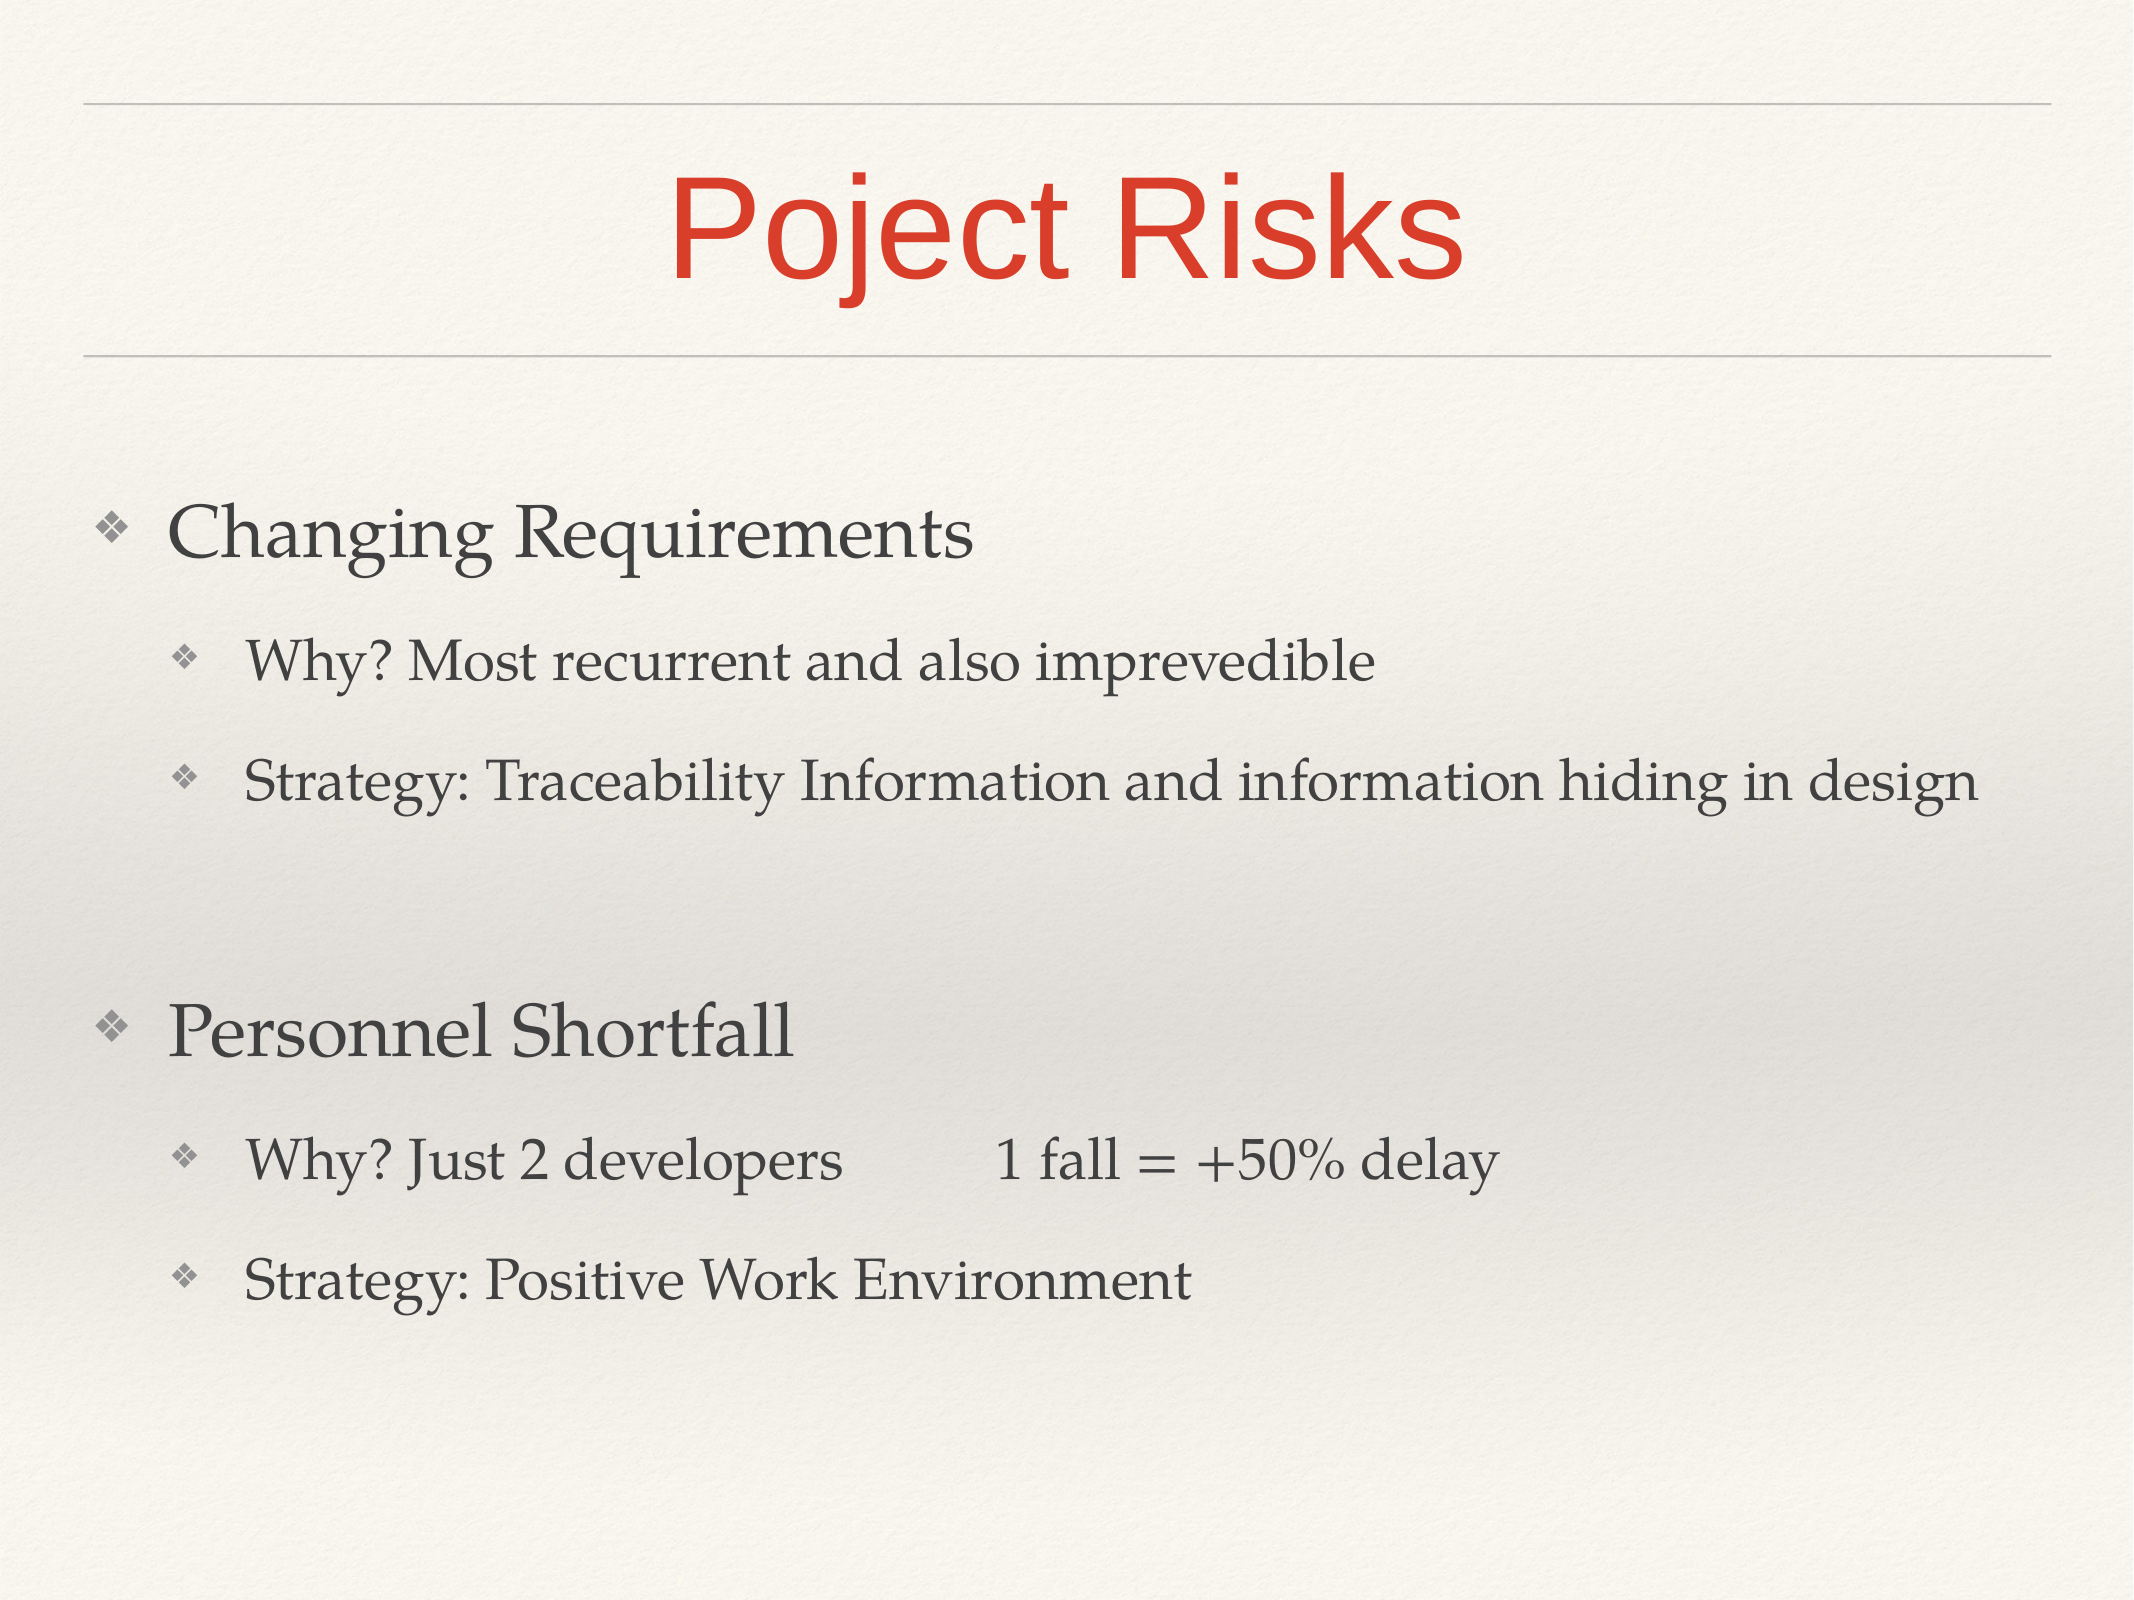

# Poject Risks
Changing Requirements
Why? Most recurrent and also imprevedible
Strategy: Traceability Information and information hiding in design

Personnel Shortfall
Why? Just 2 developers		1 fall = +50% delay
Strategy: Positive Work Environment